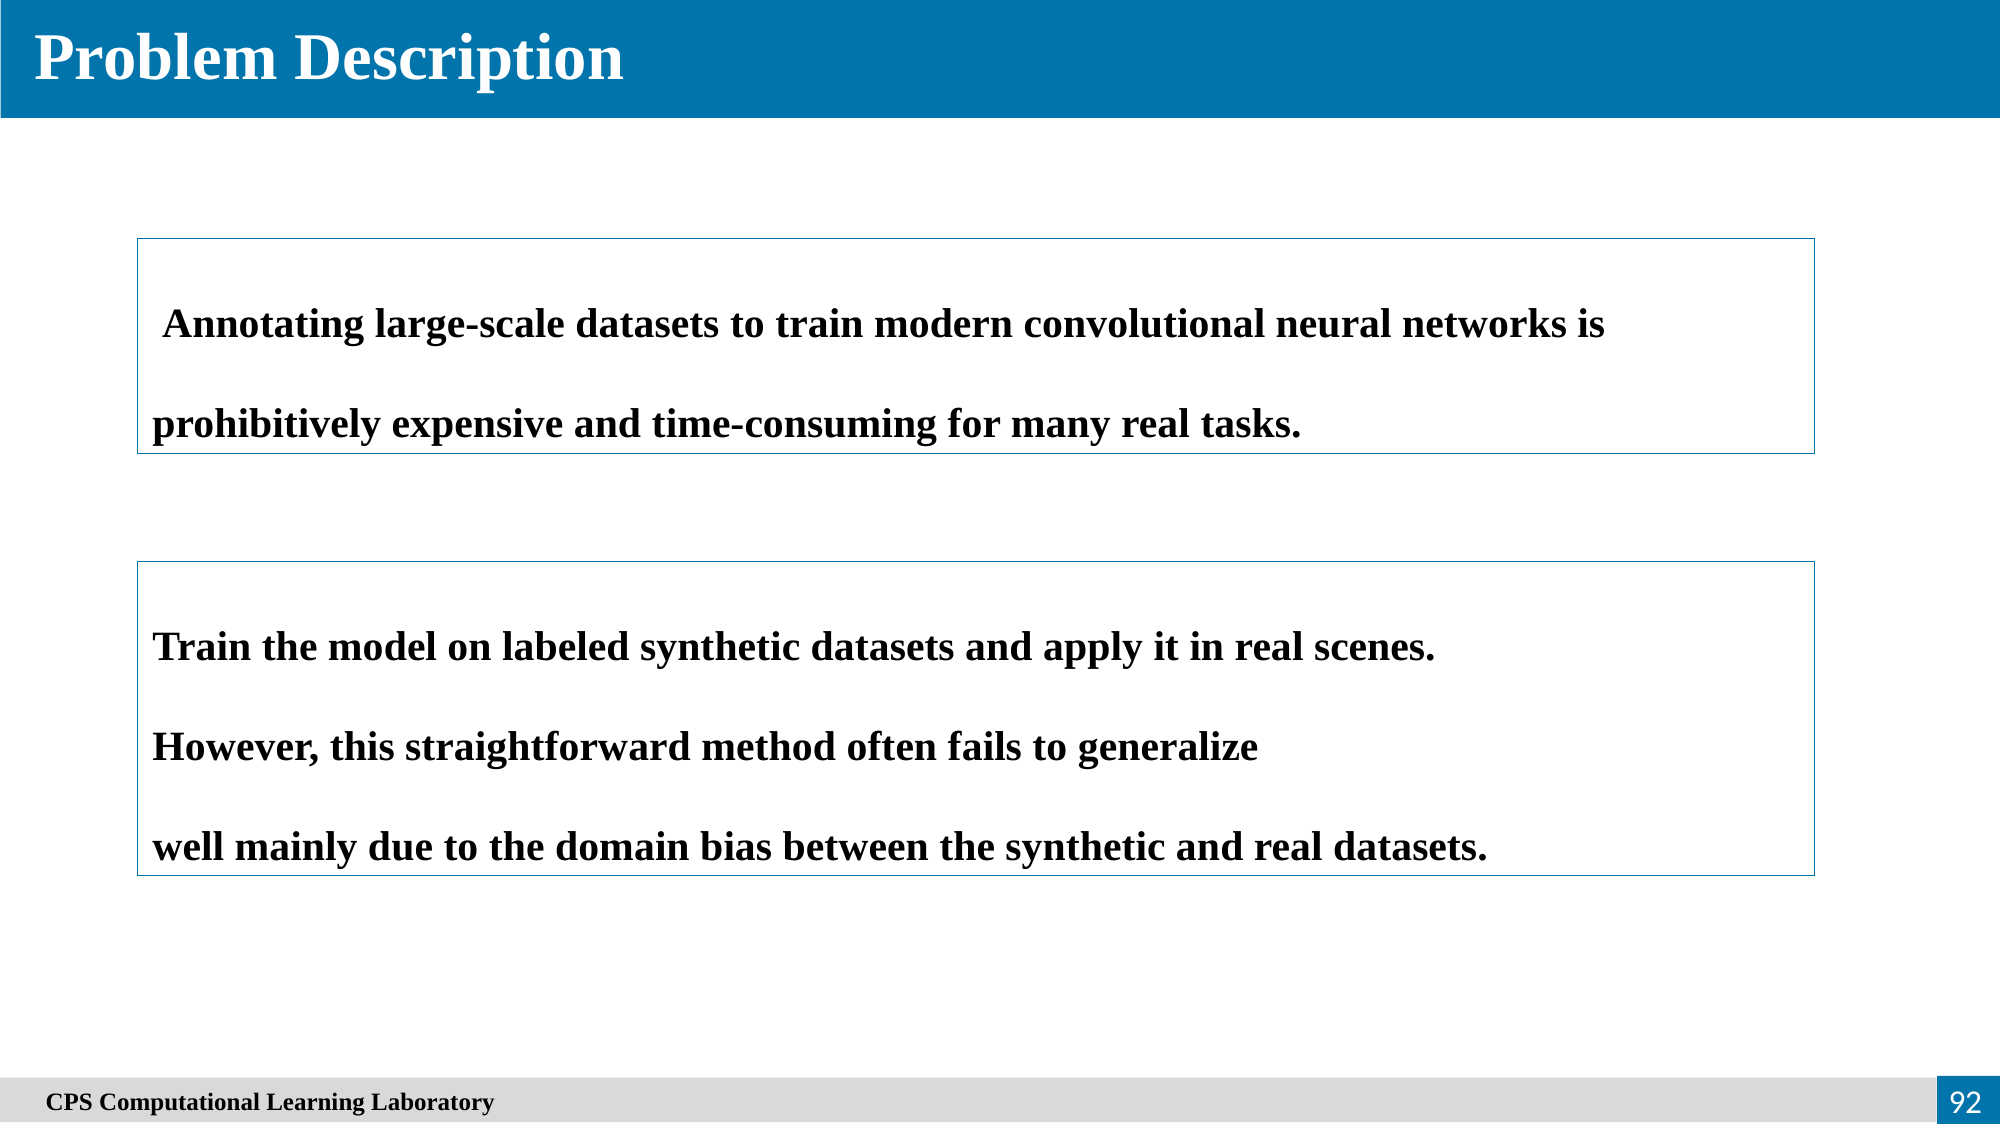

Problem Description
 Annotating large-scale datasets to train modern convolutional neural networks is prohibitively expensive and time-consuming for many real tasks.
Train the model on labeled synthetic datasets and apply it in real scenes.
However, this straightforward method often fails to generalize
well mainly due to the domain bias between the synthetic and real datasets.
92
　CPS Computational Learning Laboratory